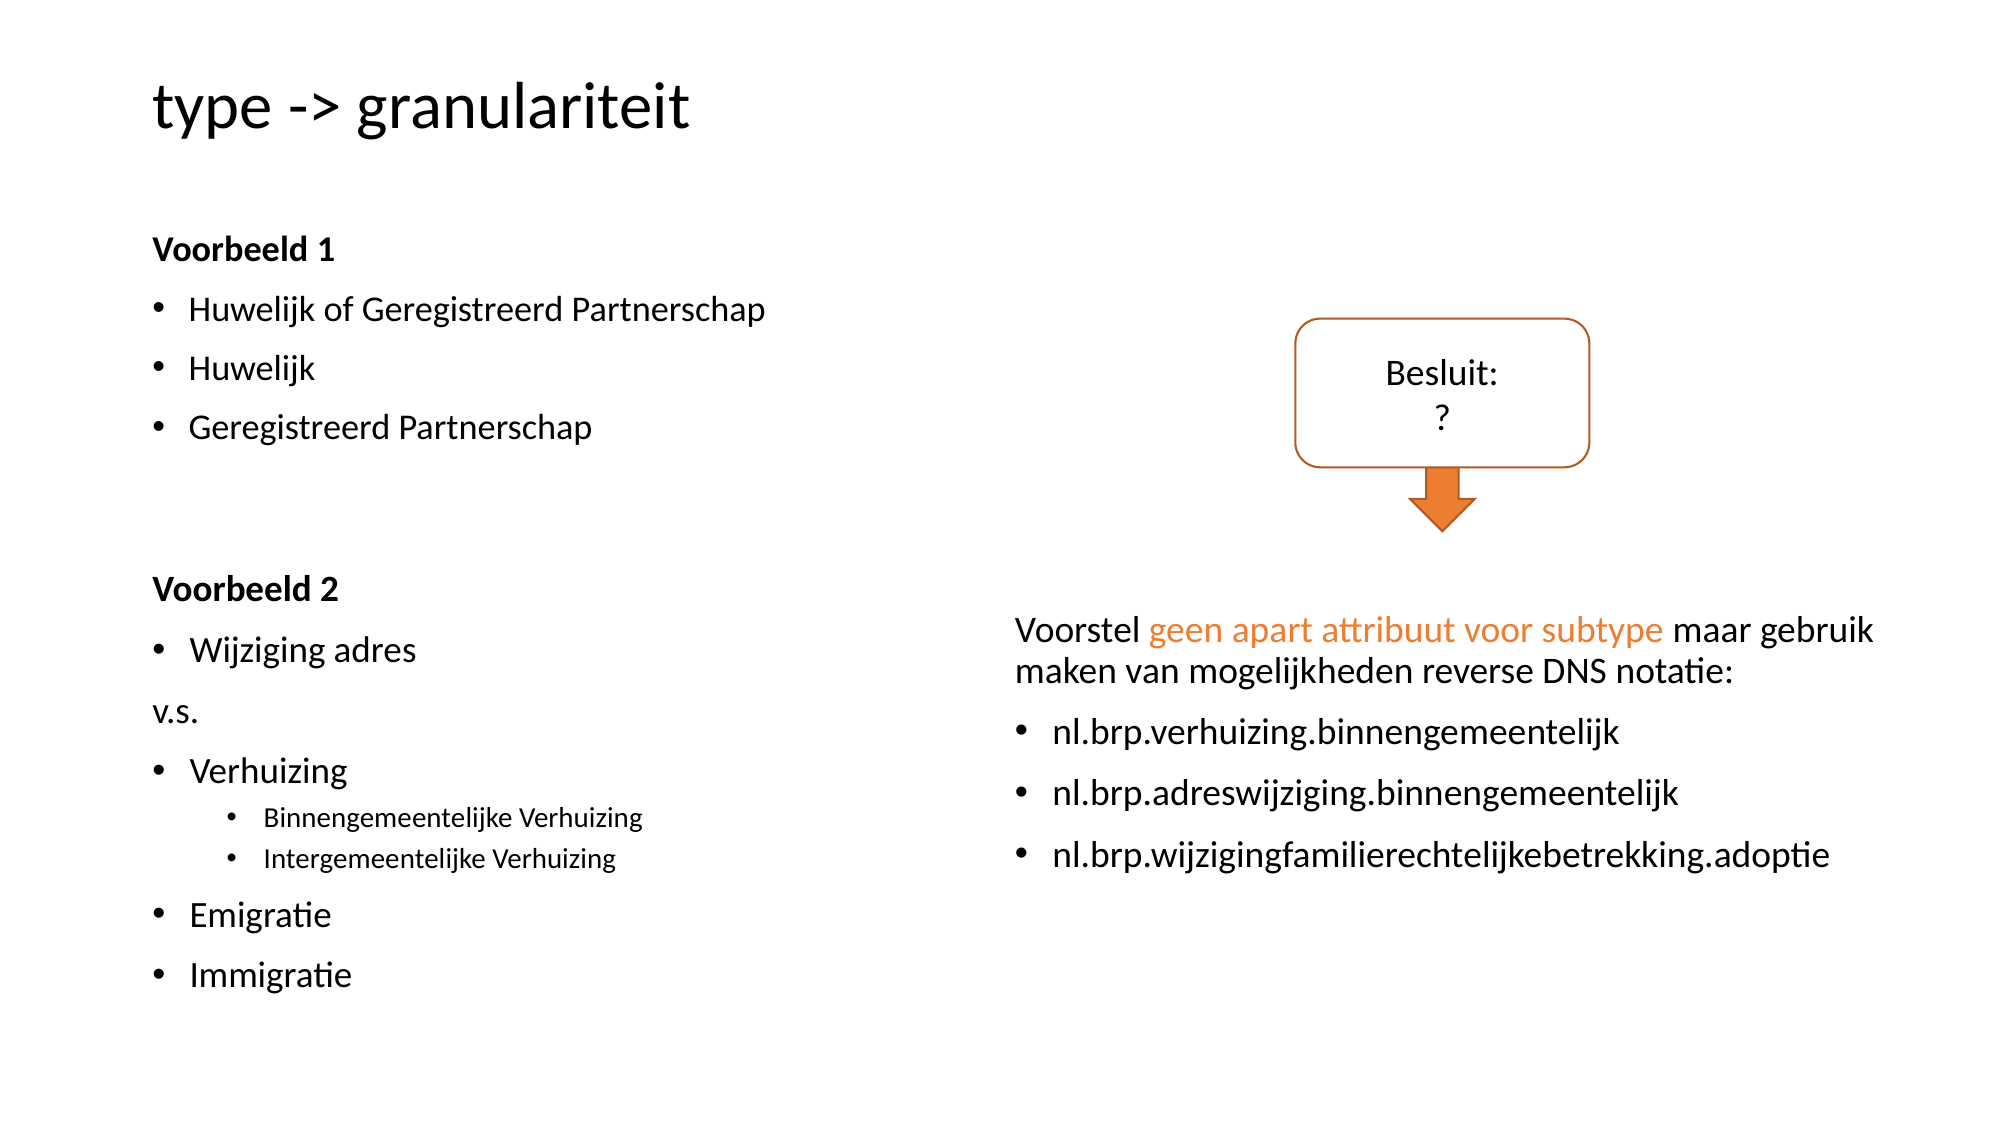

# type -> granulariteit
Voorbeeld 1
Huwelijk of Geregistreerd Partnerschap
Huwelijk
Geregistreerd Partnerschap
Besluit:
?

Voorbeeld 2
Wijziging adres
v.s.
Verhuizing
Binnengemeentelijke Verhuizing
Intergemeentelijke Verhuizing
Emigratie
Immigratie
Voorstel geen apart attribuut voor subtype maar gebruik maken van mogelijkheden reverse DNS notatie:
nl.brp.verhuizing.binnengemeentelijk
nl.brp.adreswijziging.binnengemeentelijk
nl.brp.wijzigingfamilierechtelijkebetrekking.adoptie